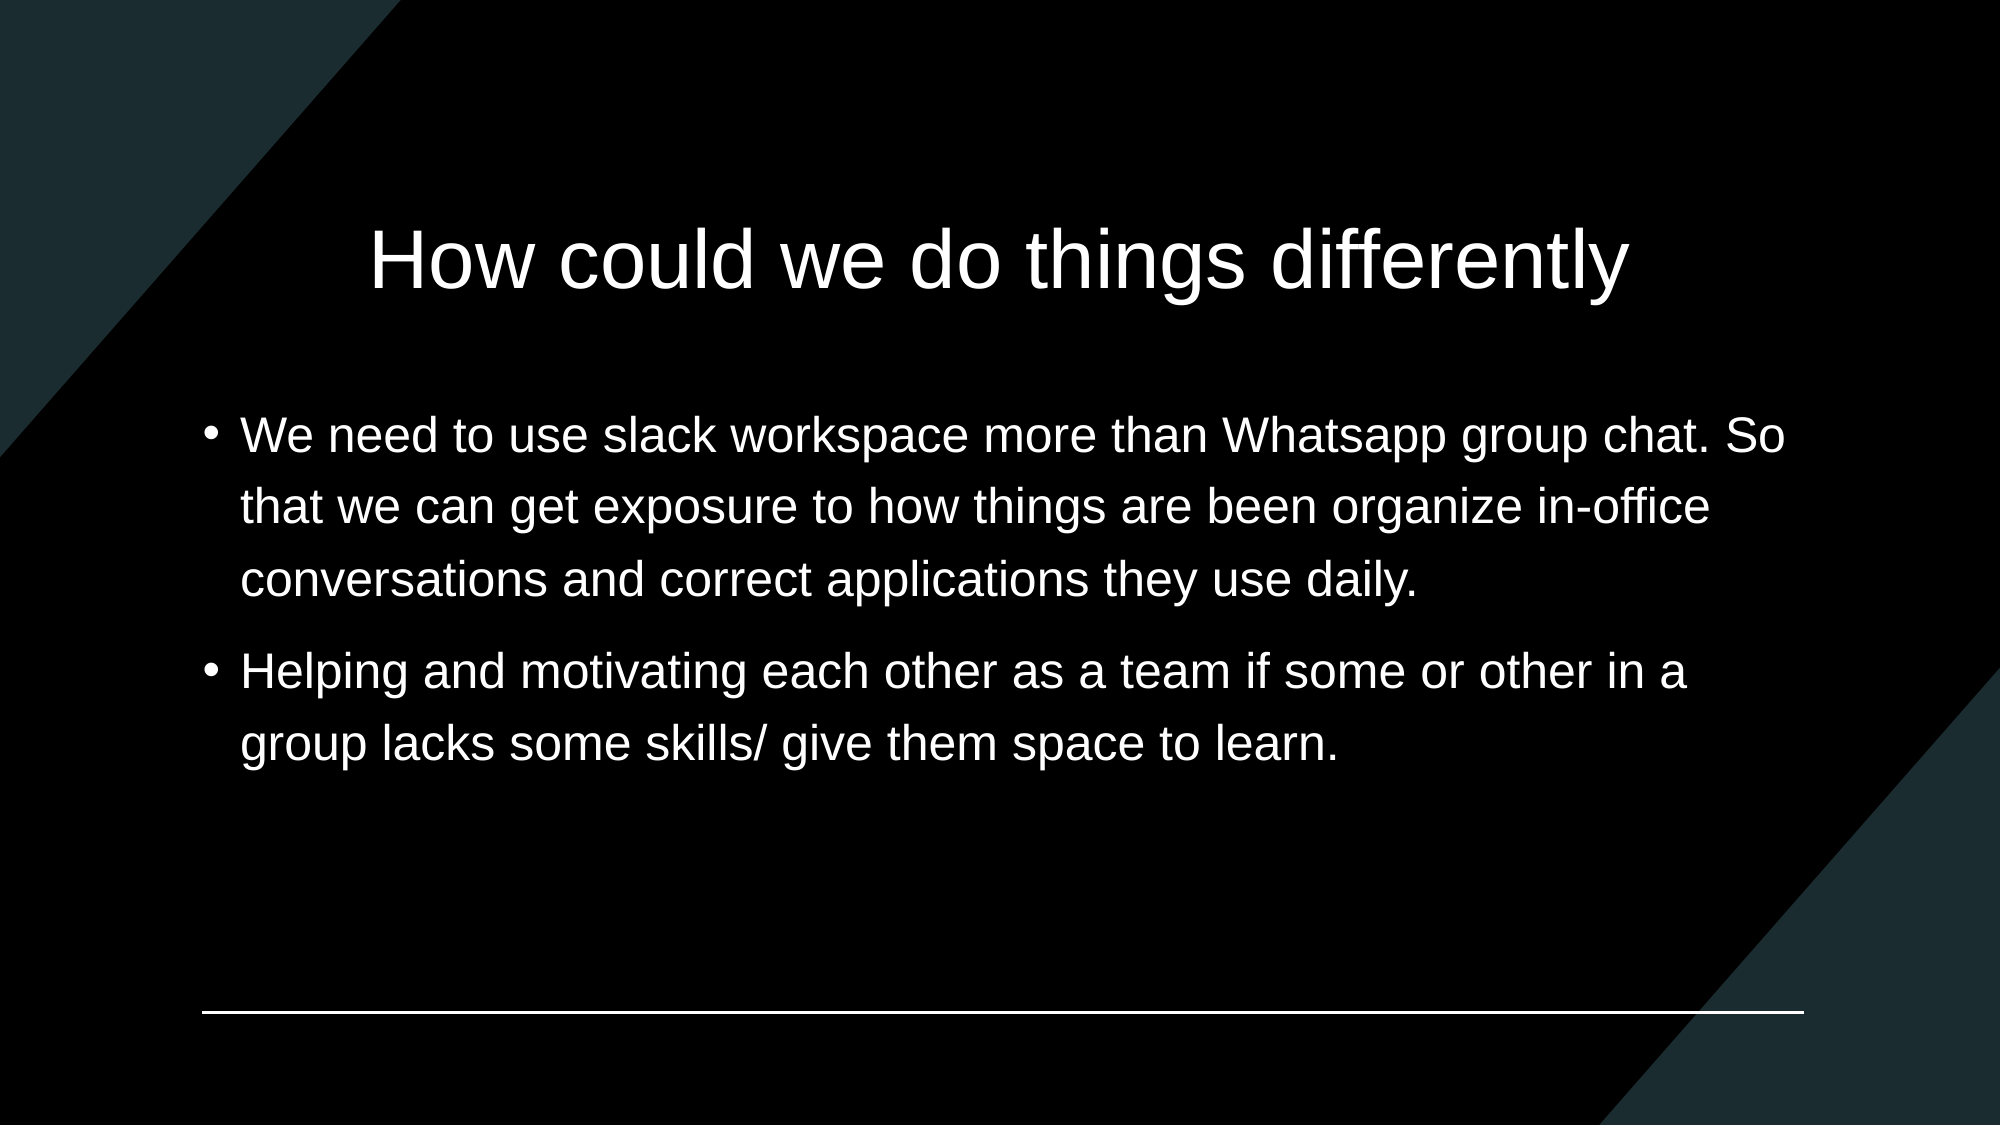

# How could we do things differently
We need to use slack workspace more than Whatsapp group chat. So that we can get exposure to how things are been organize in-office conversations and correct applications they use daily.
Helping and motivating each other as a team if some or other in a group lacks some skills/ give them space to learn.